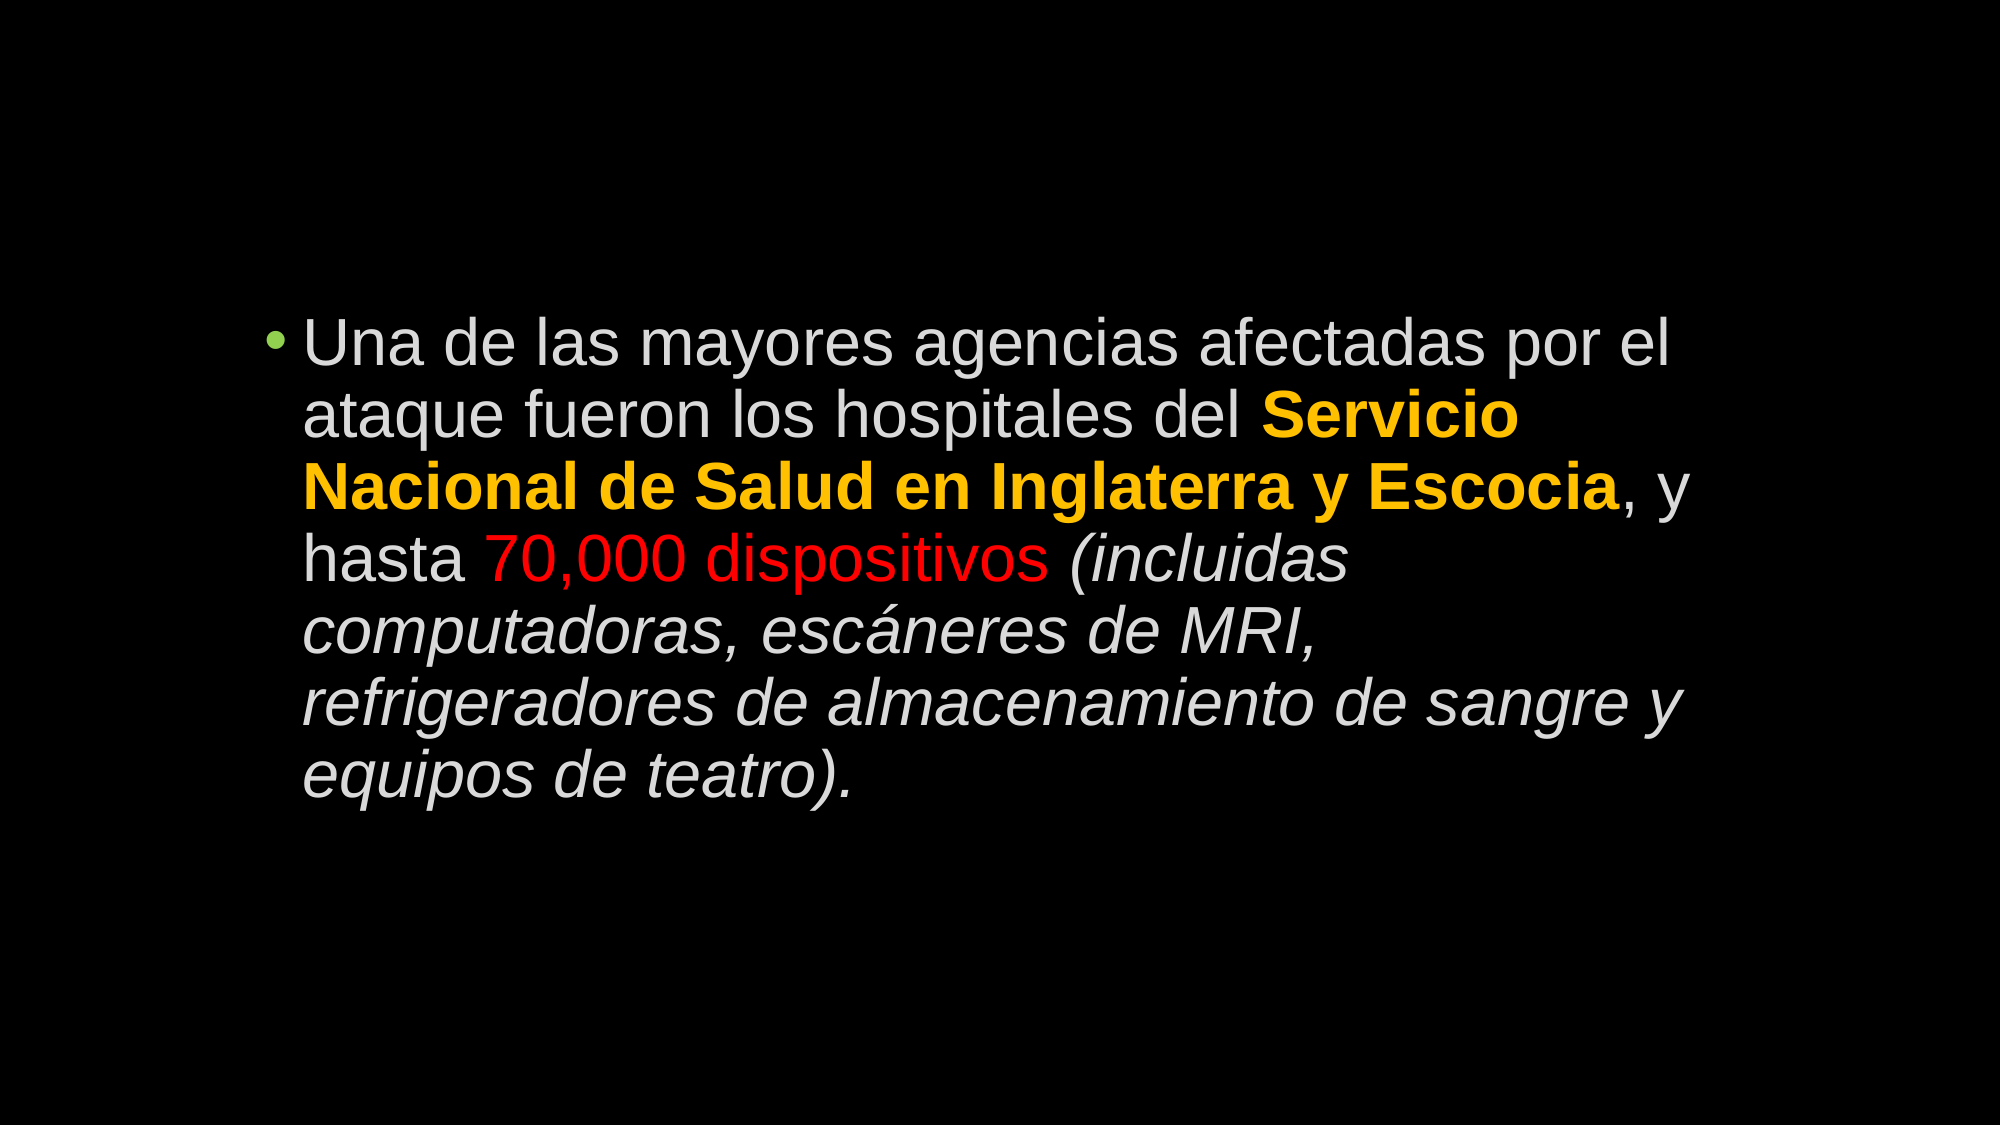

Una de las mayores agencias afectadas por el ataque fueron los hospitales del Servicio Nacional de Salud en Inglaterra y Escocia, y hasta 70,000 dispositivos (incluidas computadoras, escáneres de MRI, refrigeradores de almacenamiento de sangre y equipos de teatro).